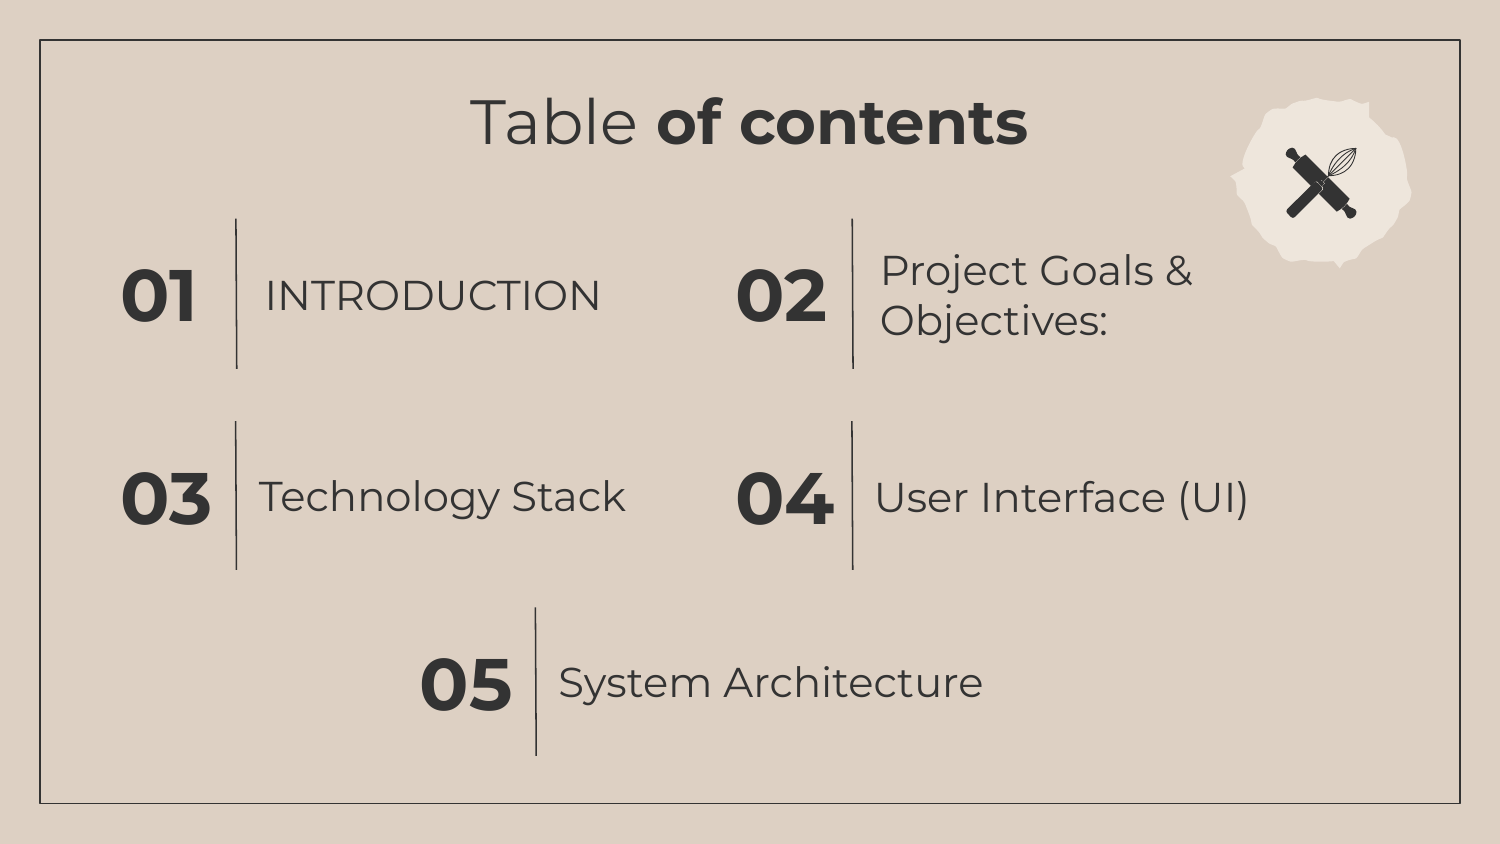

Table of contents

01
02
# INTRODUCTION
Project Goals & Objectives:
03
04
Technology Stack
User Interface (UI)
05
System Architecture